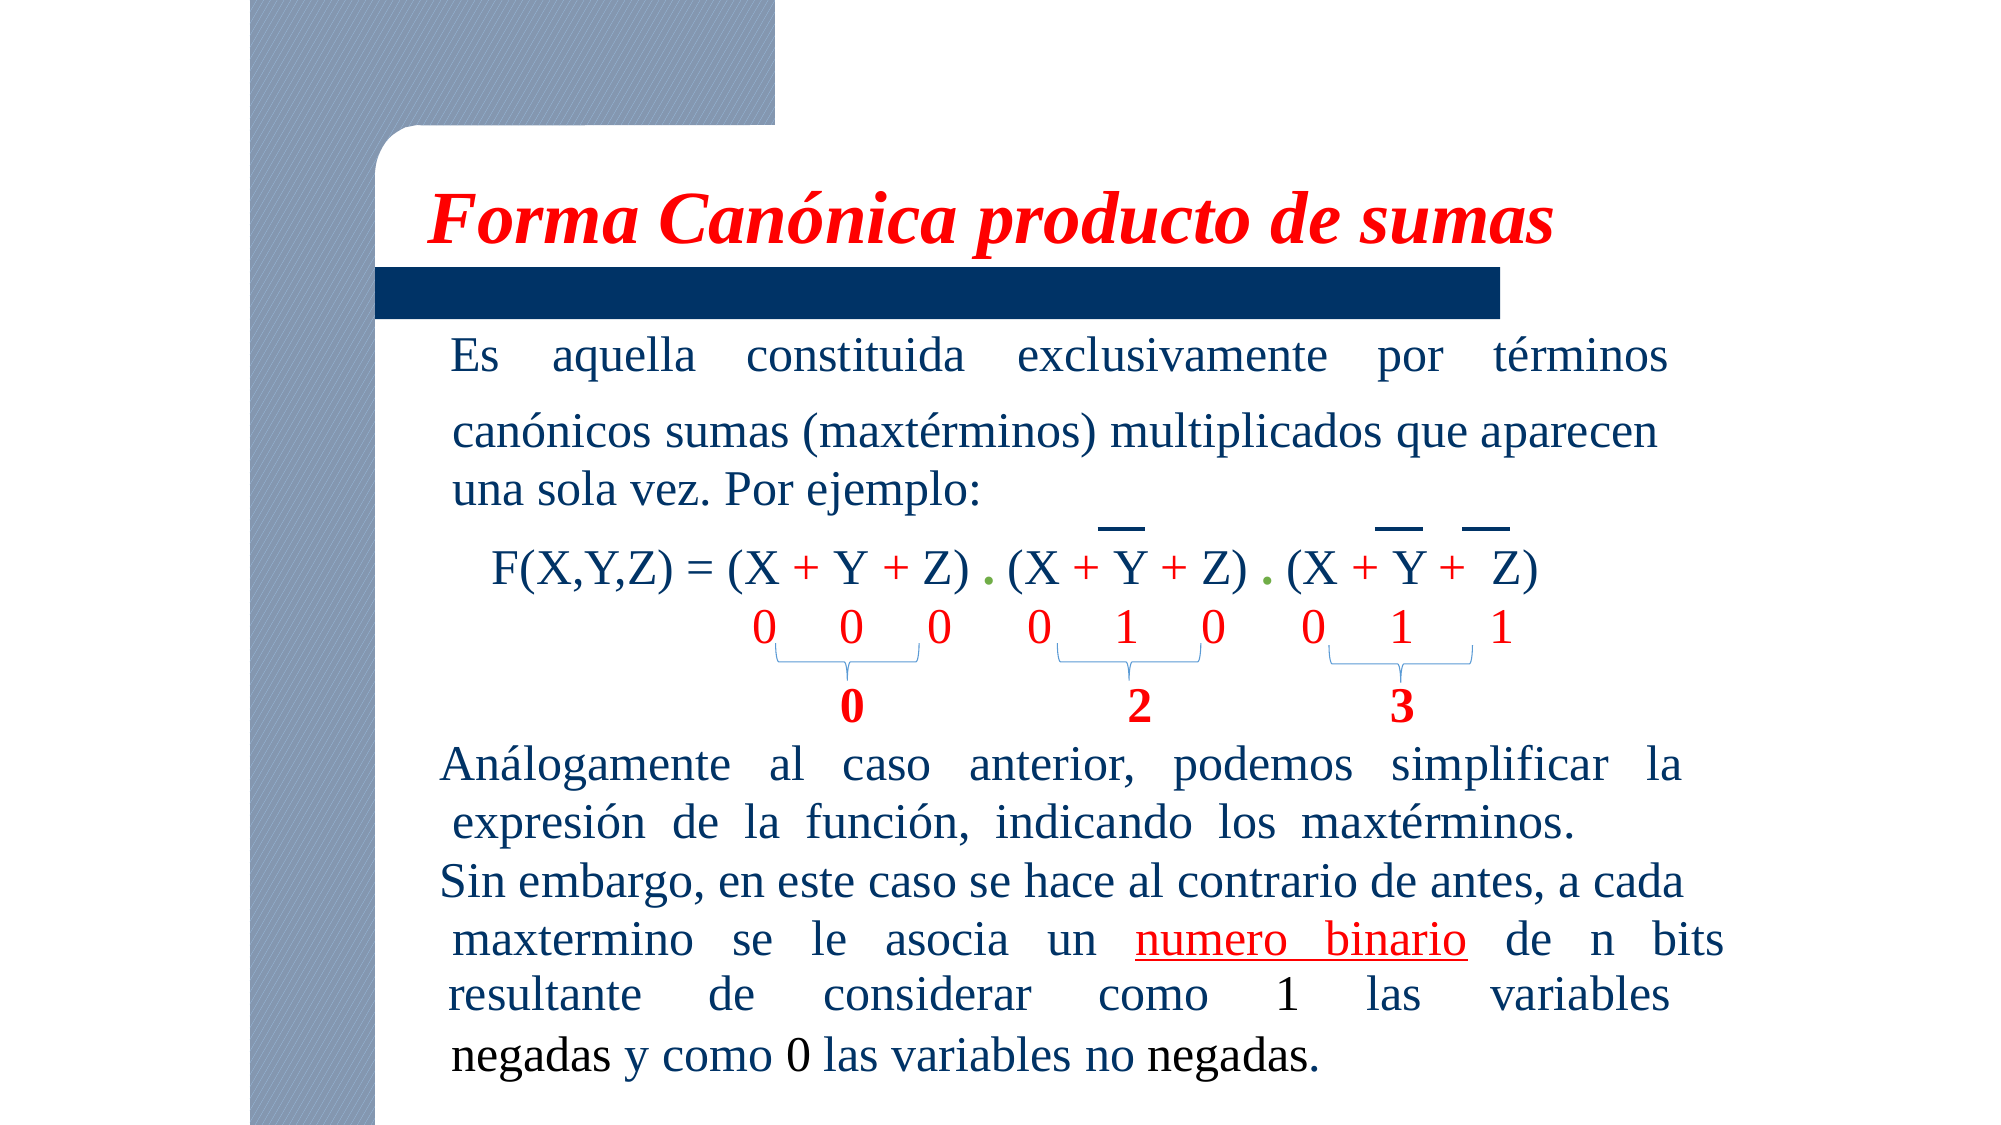

Forma Canónica producto de sumas

Es
aquella
constituida
exclusivamente
por
términos
	canónicos sumas (maxtérminos) multiplicados que aparecen
	una sola vez. Por ejemplo:

		F(X,Y,Z) = (X + Y + Z) . (X + Y + Z) . (X + Y +  Z)
                         0     0     0      0     1     0      0     1      1

                                0                     2                   3
Análogamente   al   caso   anterior,   podemos   simplificar   la
	expresión  de  la  función,  indicando  los  maxtérminos.
Sin embargo, en este caso se hace al contrario de antes, a cada
	maxtermino   se   le   asocia   un   numero   binario   de   n   bits

1
resultante
de
considerar
como
las
variables
negadas y como 0 las variables no negadas.